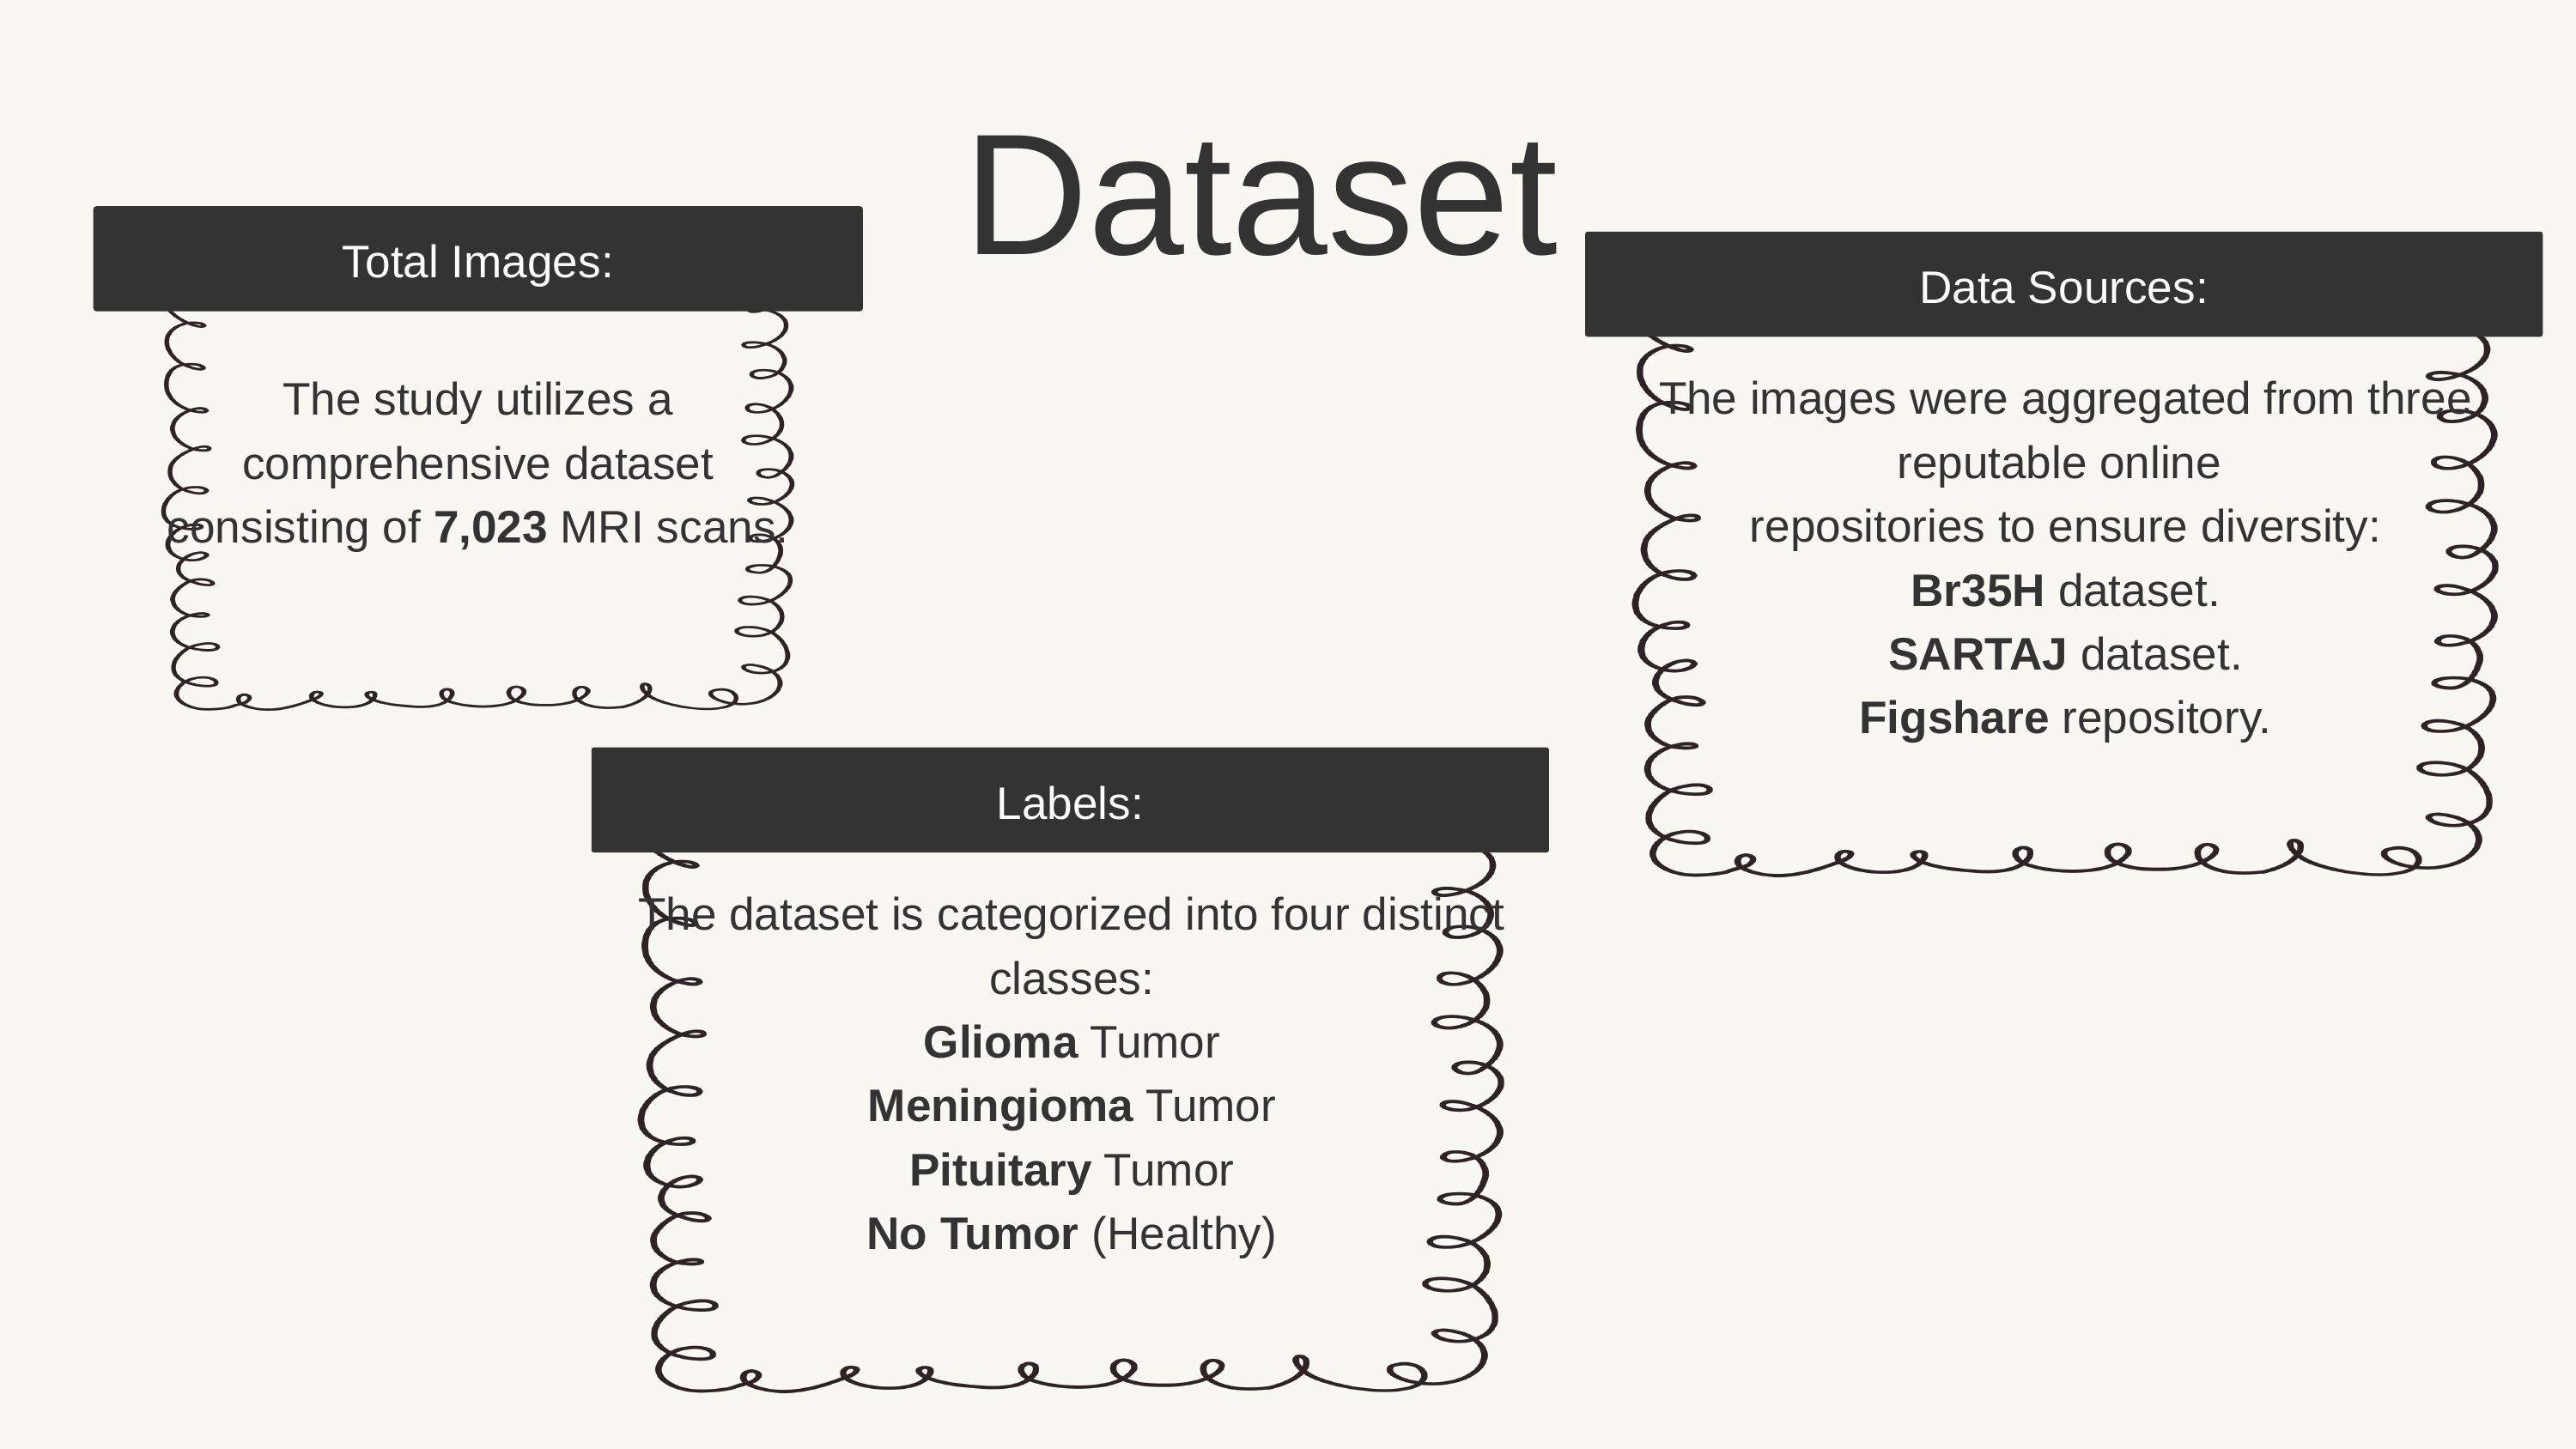

Dataset

Total Images:

The study utilizes a comprehensive dataset consisting of 7,023 MRI scans.

Data Sources:

The images were aggregated from three reputable online
repositories to ensure diversity:
Br35H dataset.
SARTAJ dataset.
Figshare repository.

Labels:

The dataset is categorized into four distinct classes:
Glioma Tumor
Meningioma Tumor
Pituitary Tumor
No Tumor (Healthy)